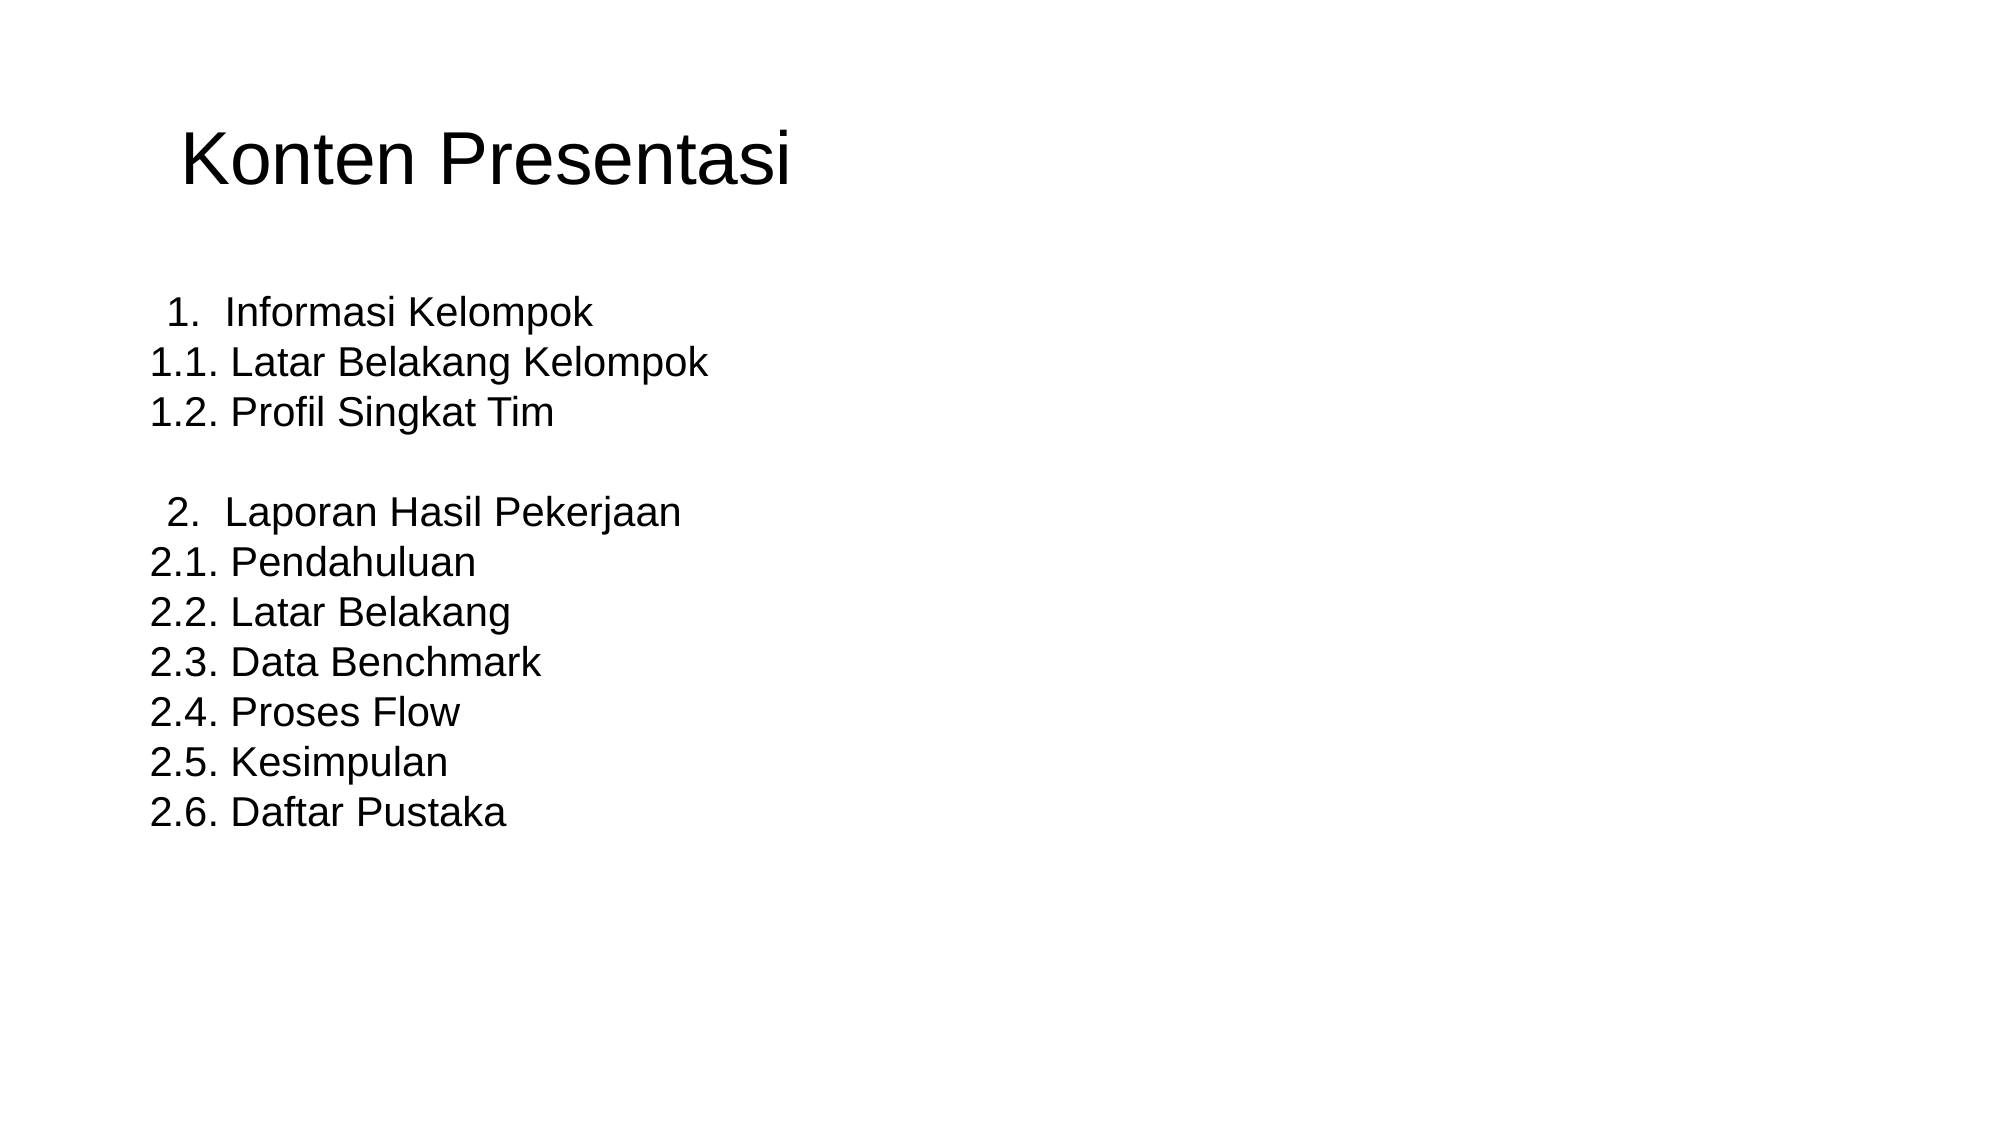

Konten Presentasi

Informasi Kelompok
1.1. Latar Belakang Kelompok
1.2. Profil Singkat Tim

Laporan Hasil Pekerjaan
2.1. Pendahuluan
2.2. Latar Belakang
2.3. Data Benchmark
2.4. Proses Flow
2.5. Kesimpulan
2.6. Daftar Pustaka